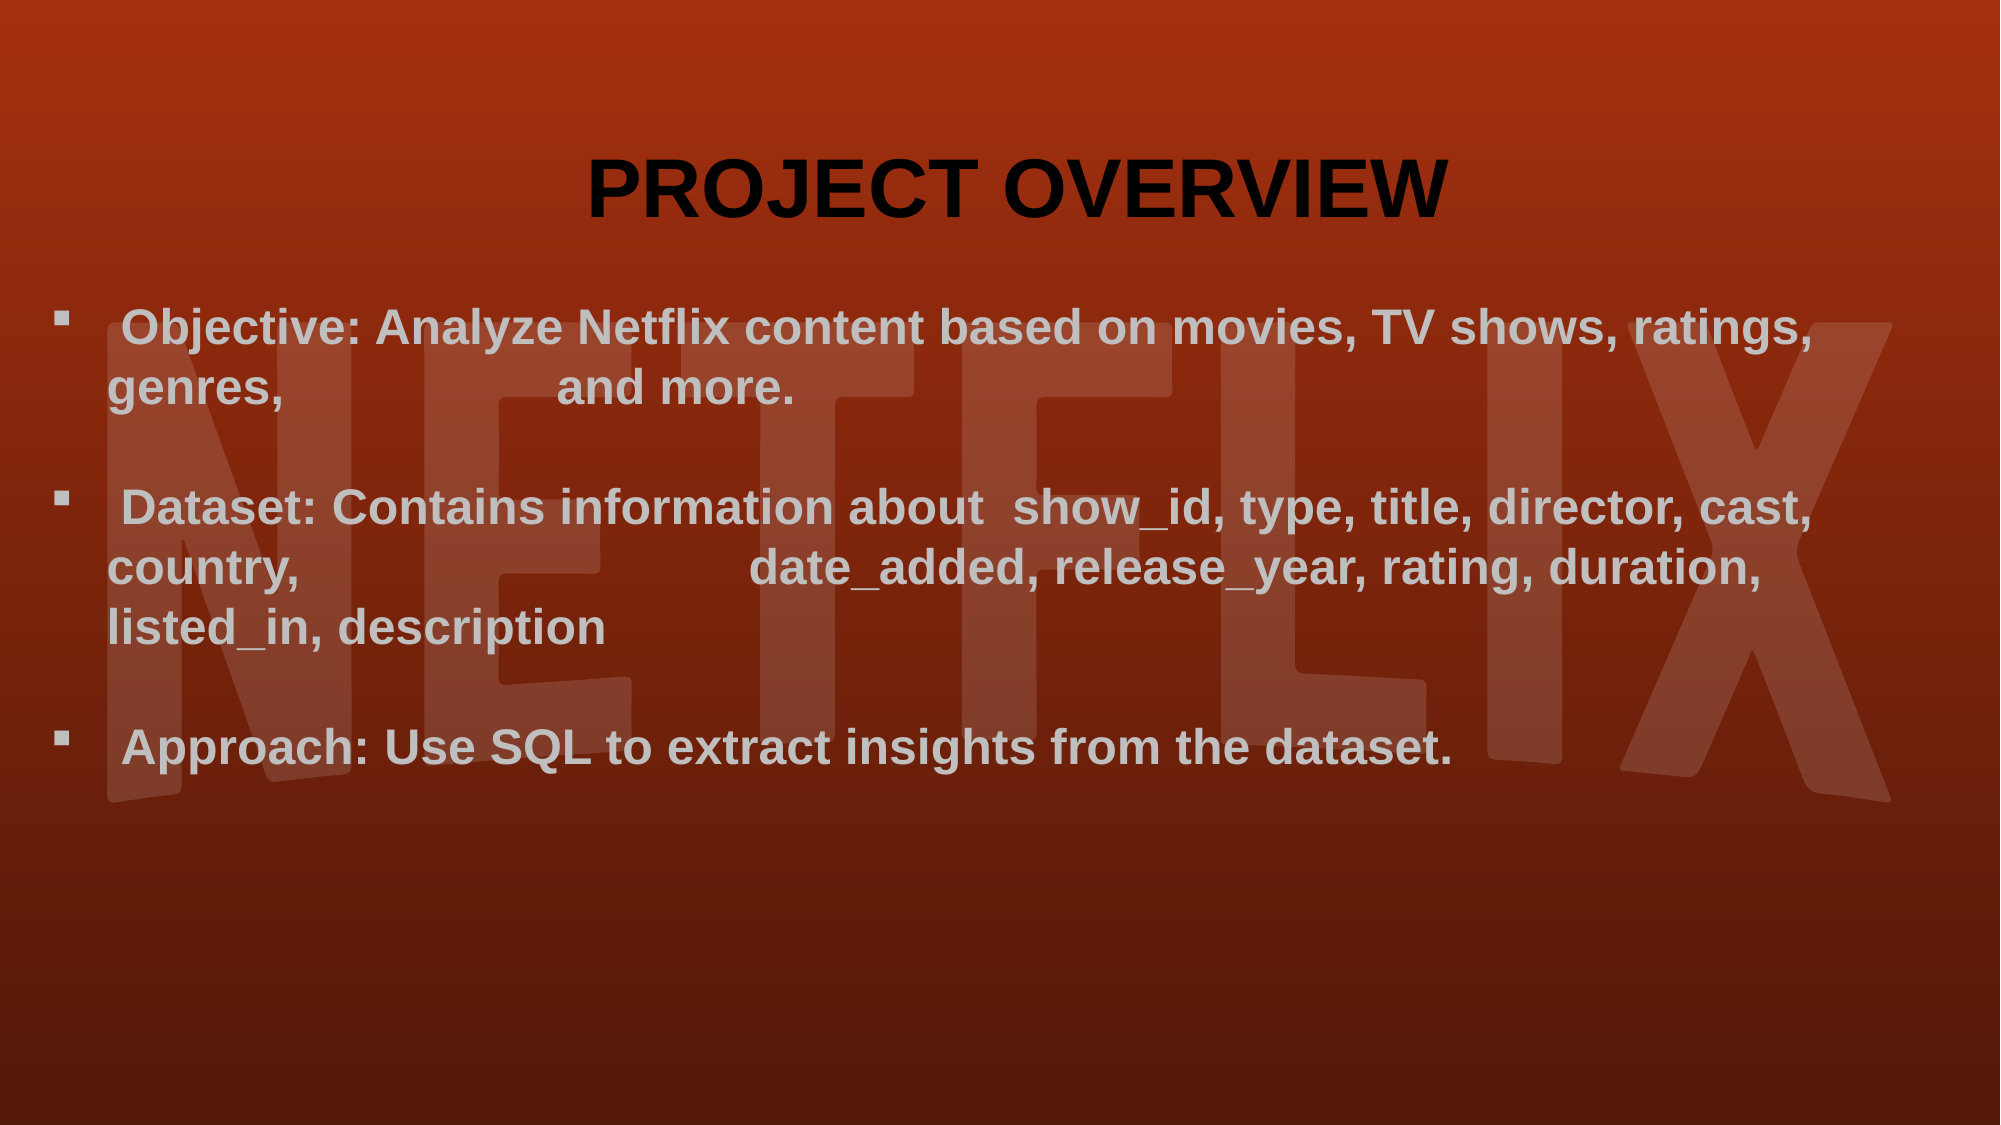

PROJECT OVERVIEW

 Objective: Analyze Netflix content based on movies, TV shows, ratings, genres, 		and more.

 Dataset: Contains information about  show_id, type, title, director, cast, country, 			   date_added, release_year, rating, duration, listed_in, description

 Approach: Use SQL to extract insights from the dataset.